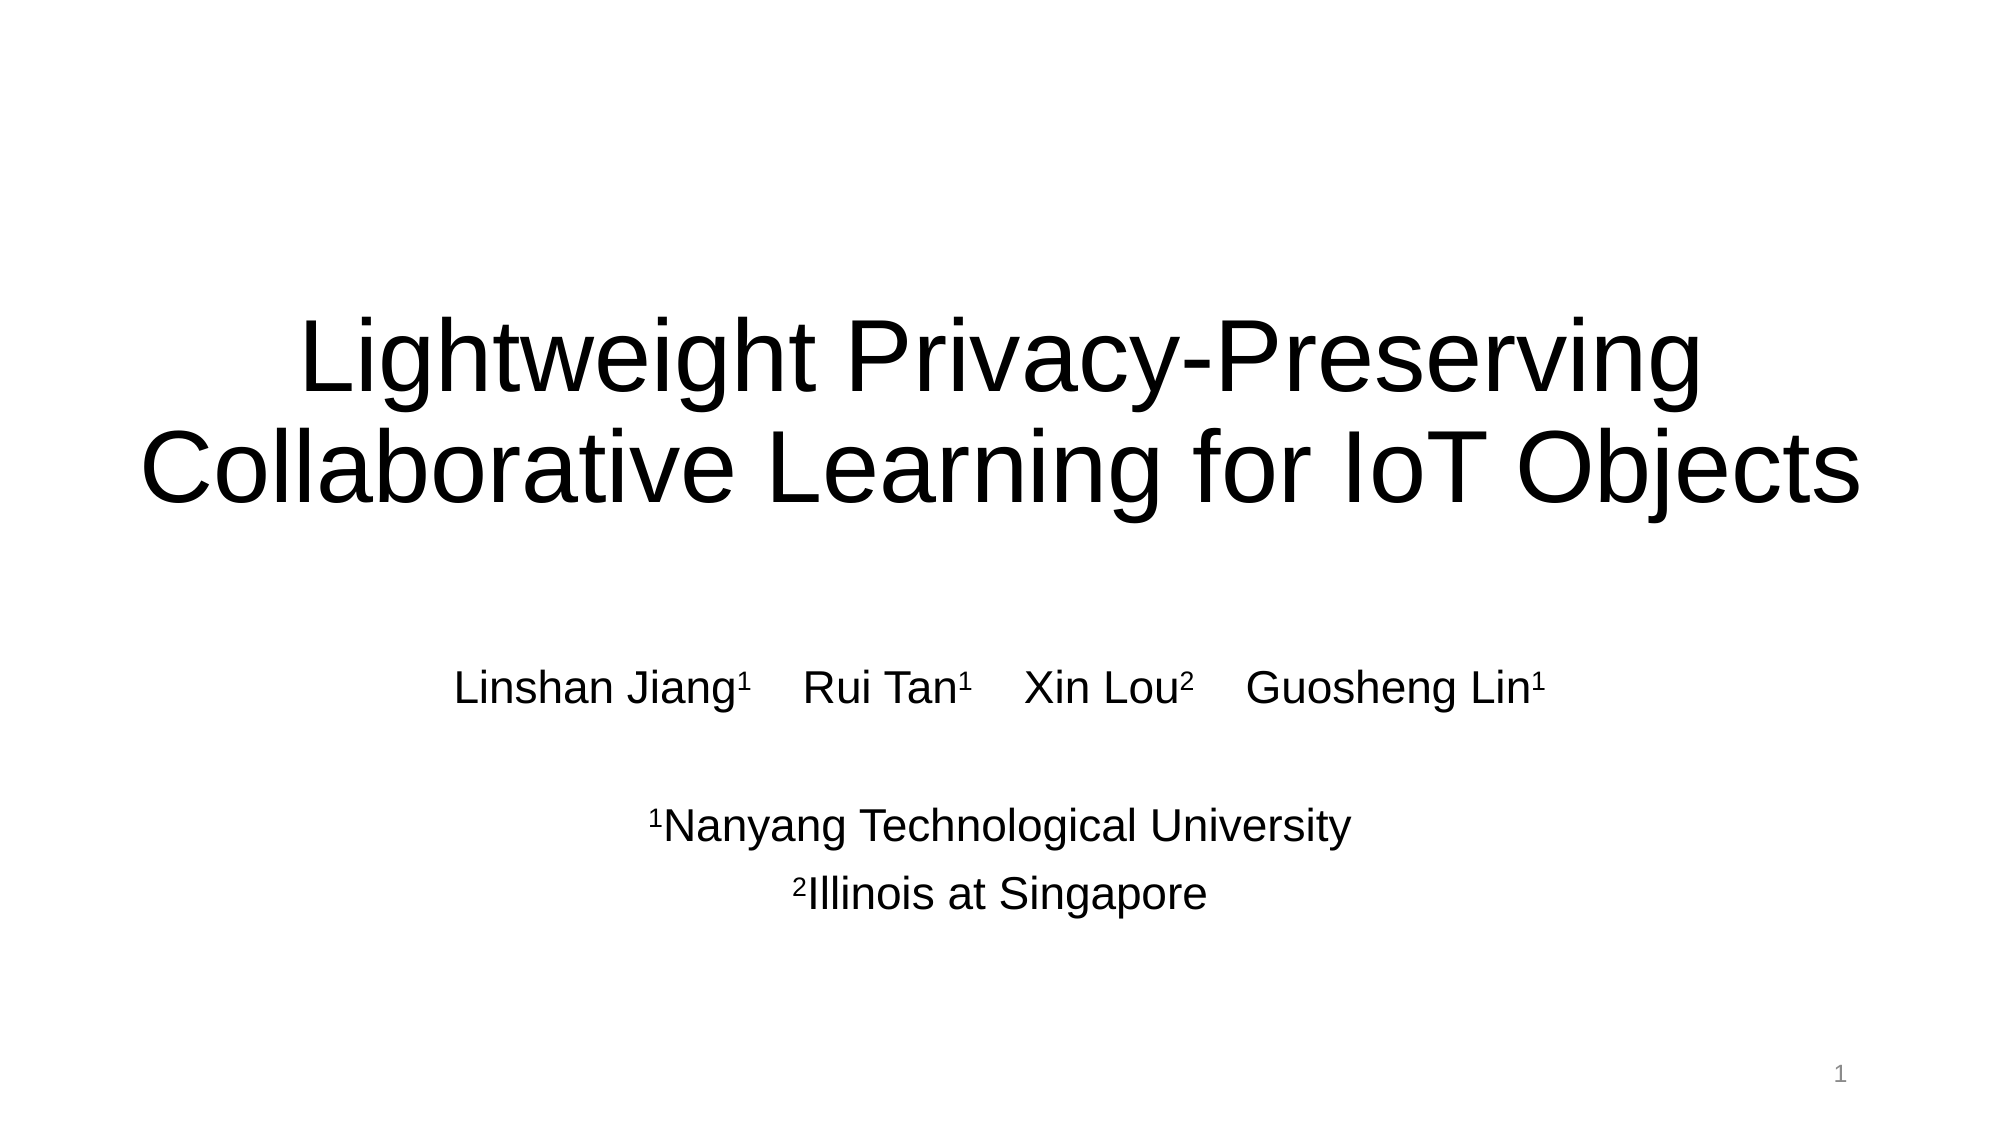

# Lightweight Privacy-Preserving Collaborative Learning for IoT Objects
Linshan Jiang1    Rui Tan1    Xin Lou2    Guosheng Lin1

1Nanyang Technological University
2Illinois at Singapore

1